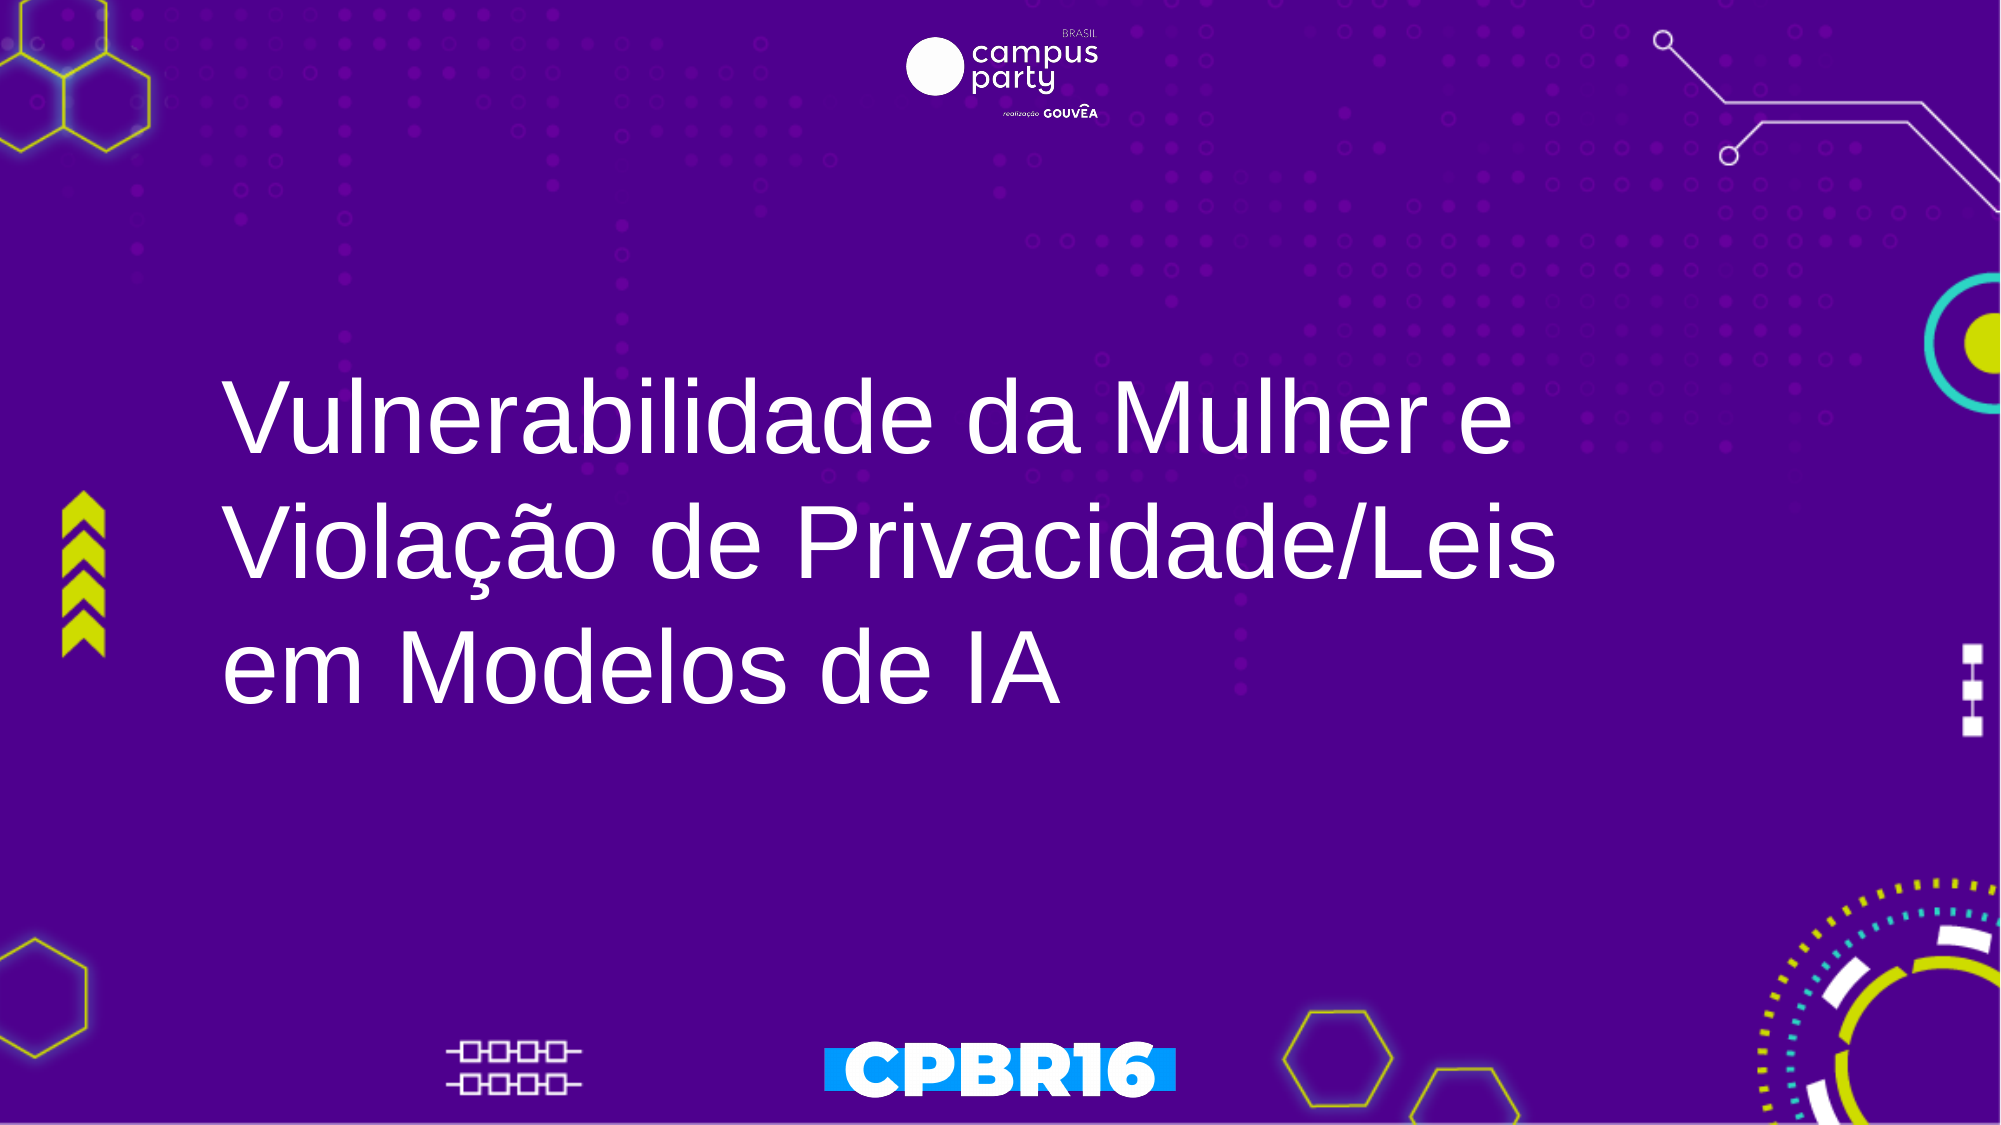

# Vulnerabilidade da Mulher e Violação de Privacidade/Leis em Modelos de IA